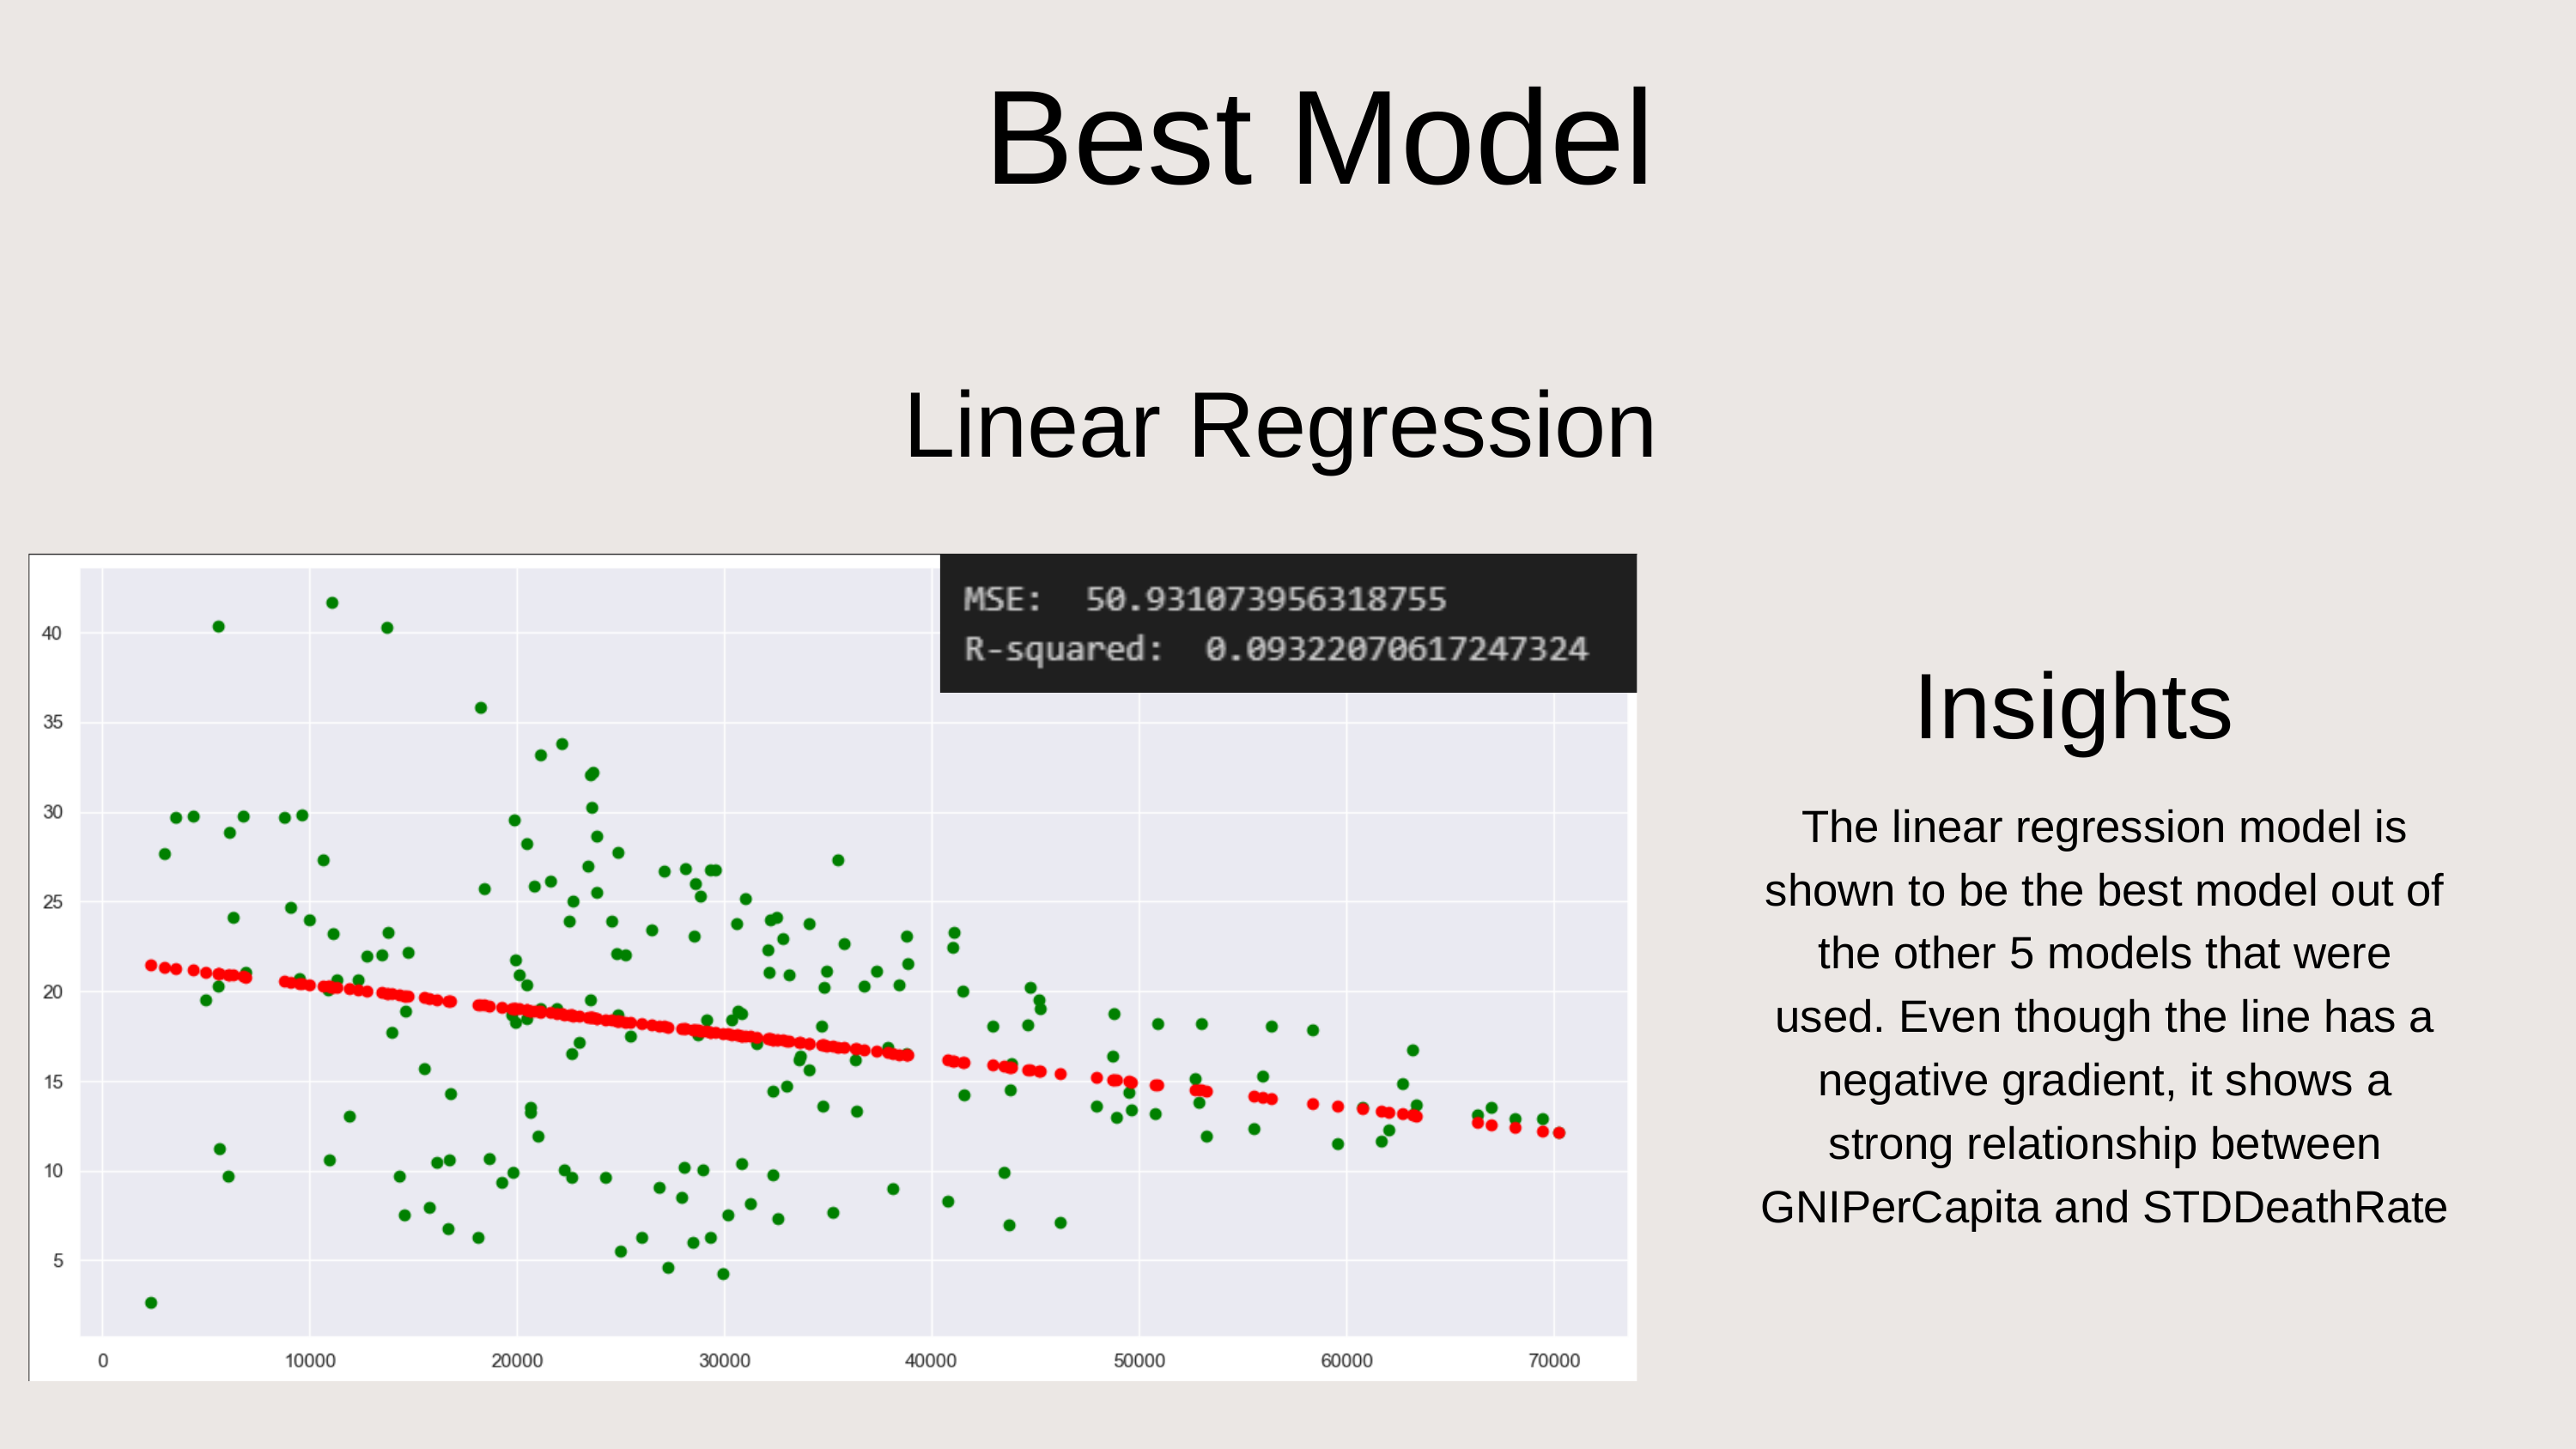

Best Model
Linear Regression

Insights
The linear regression model is shown to be the best model out of the other 5 models that were used. Even though the line has a negative gradient, it shows a strong relationship between GNIPerCapita and STDDeathRate